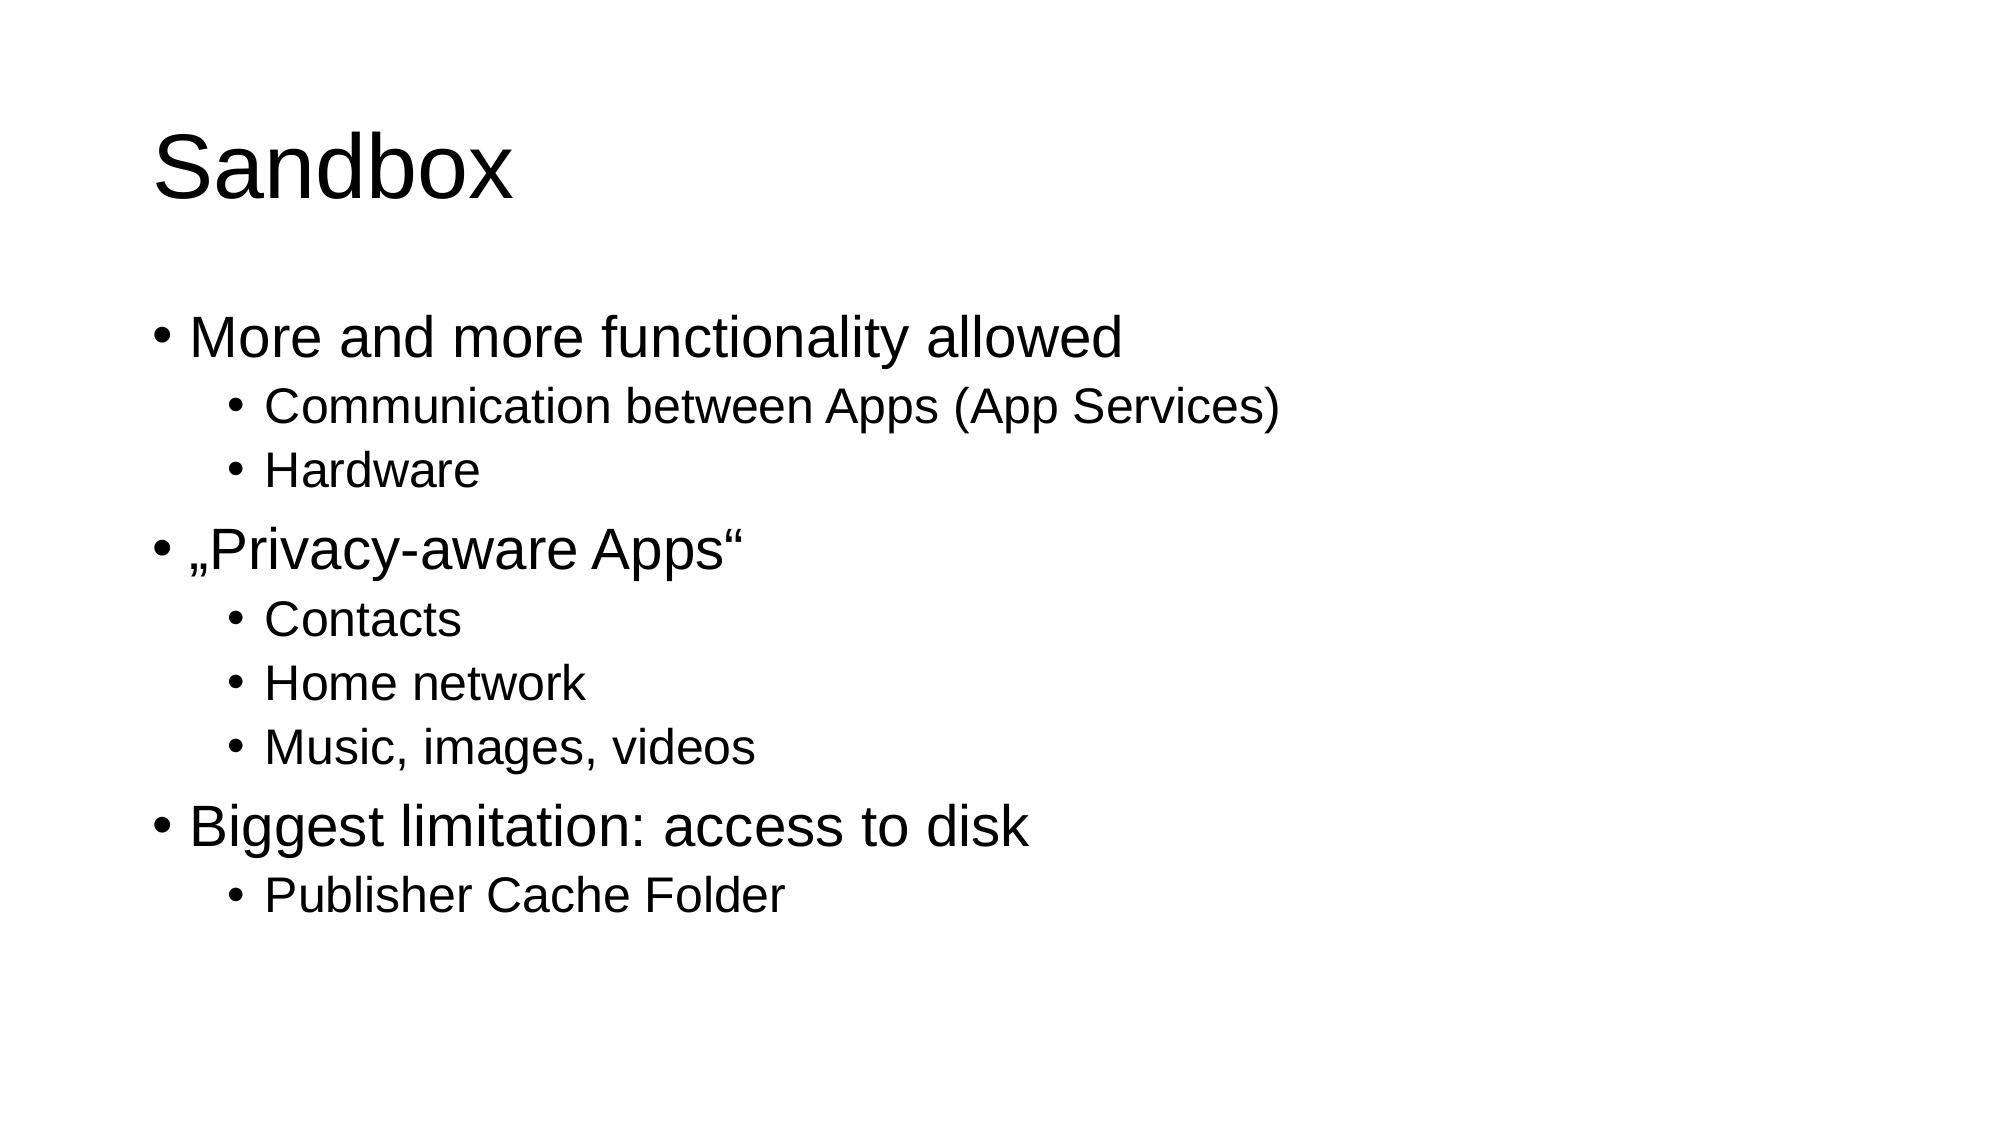

# Sandbox
More and more functionality allowed
Communication between Apps (App Services)
Hardware
„Privacy-aware Apps“
Contacts
Home network
Music, images, videos
Biggest limitation: access to disk
Publisher Cache Folder